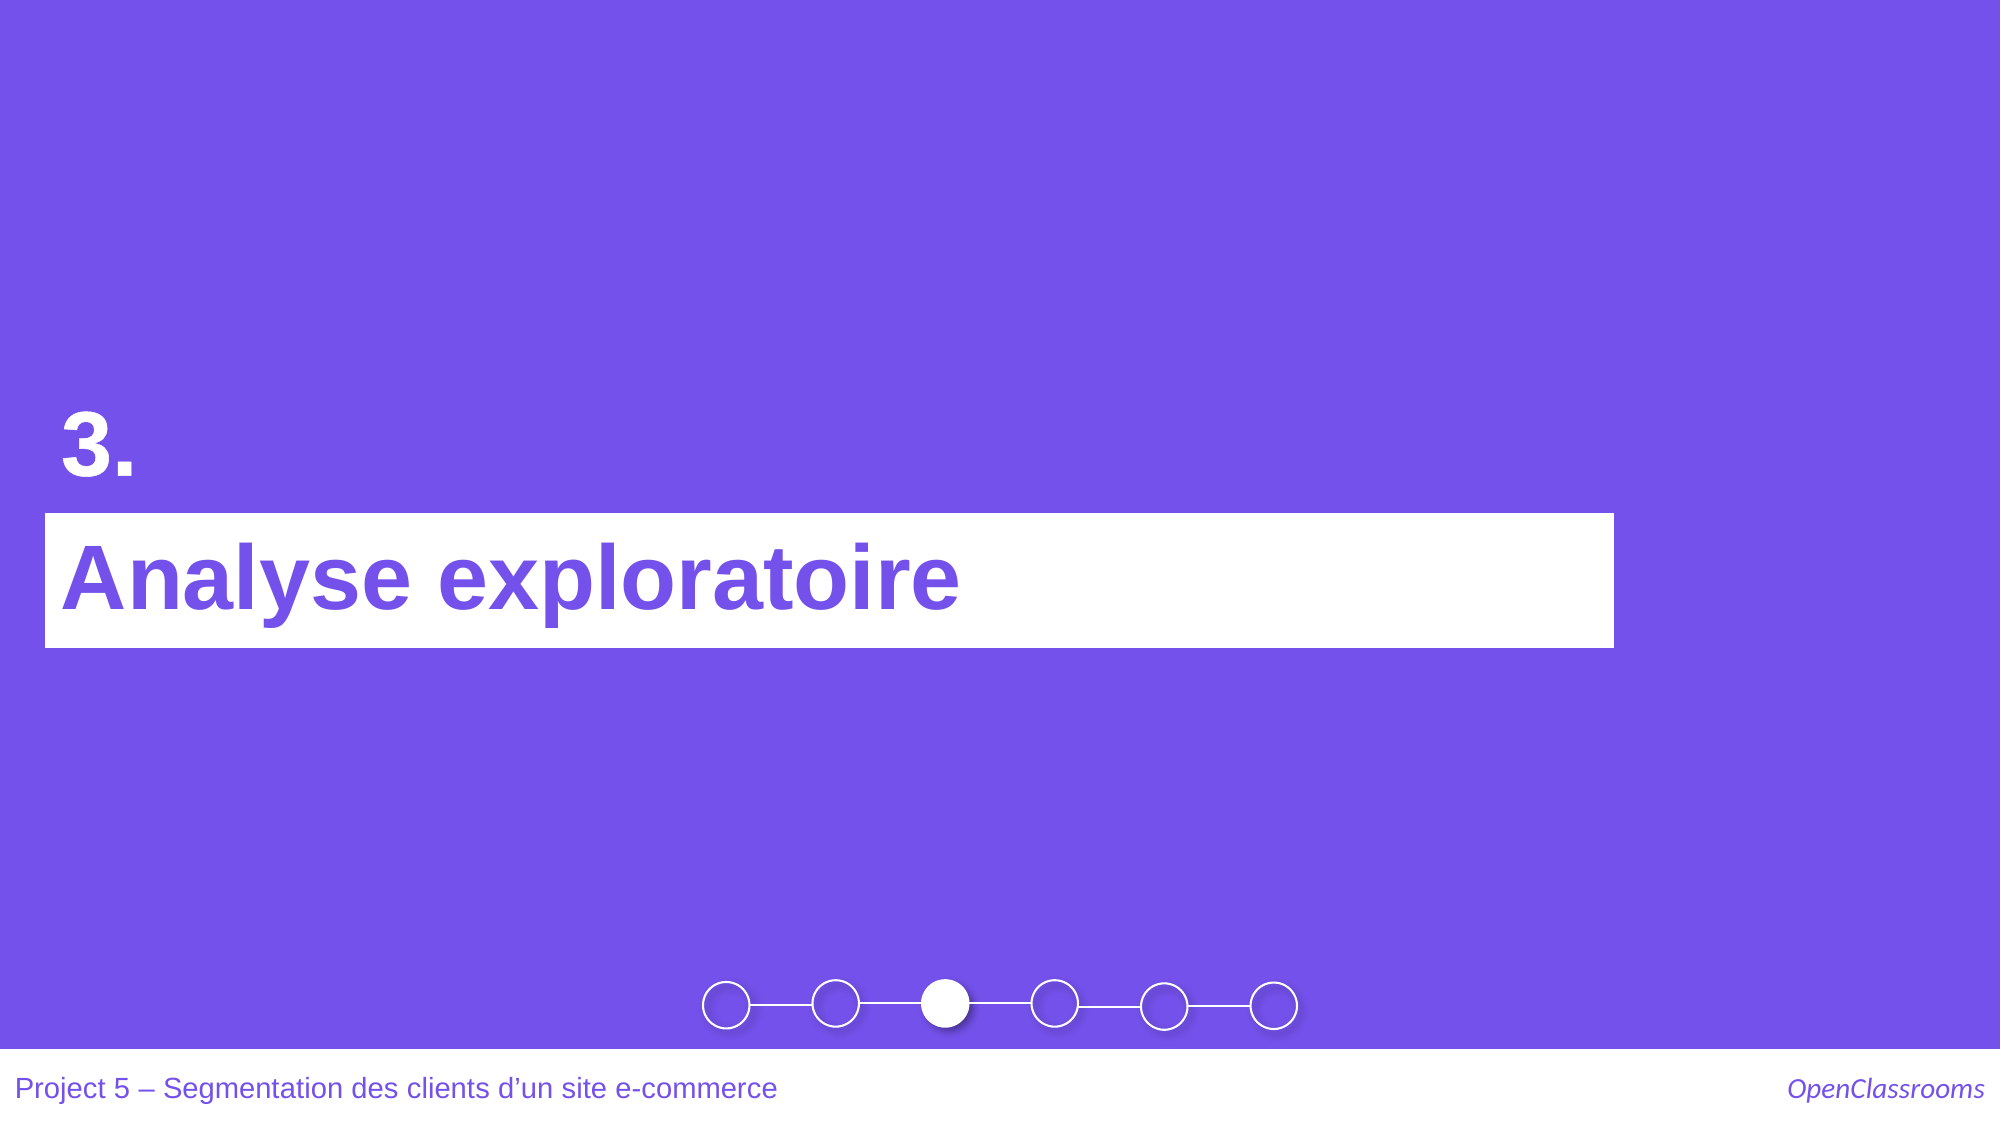

3.
Analyse exploratoire

Project 5 – Segmentation des clients d’un site e-commerce
OpenClassrooms